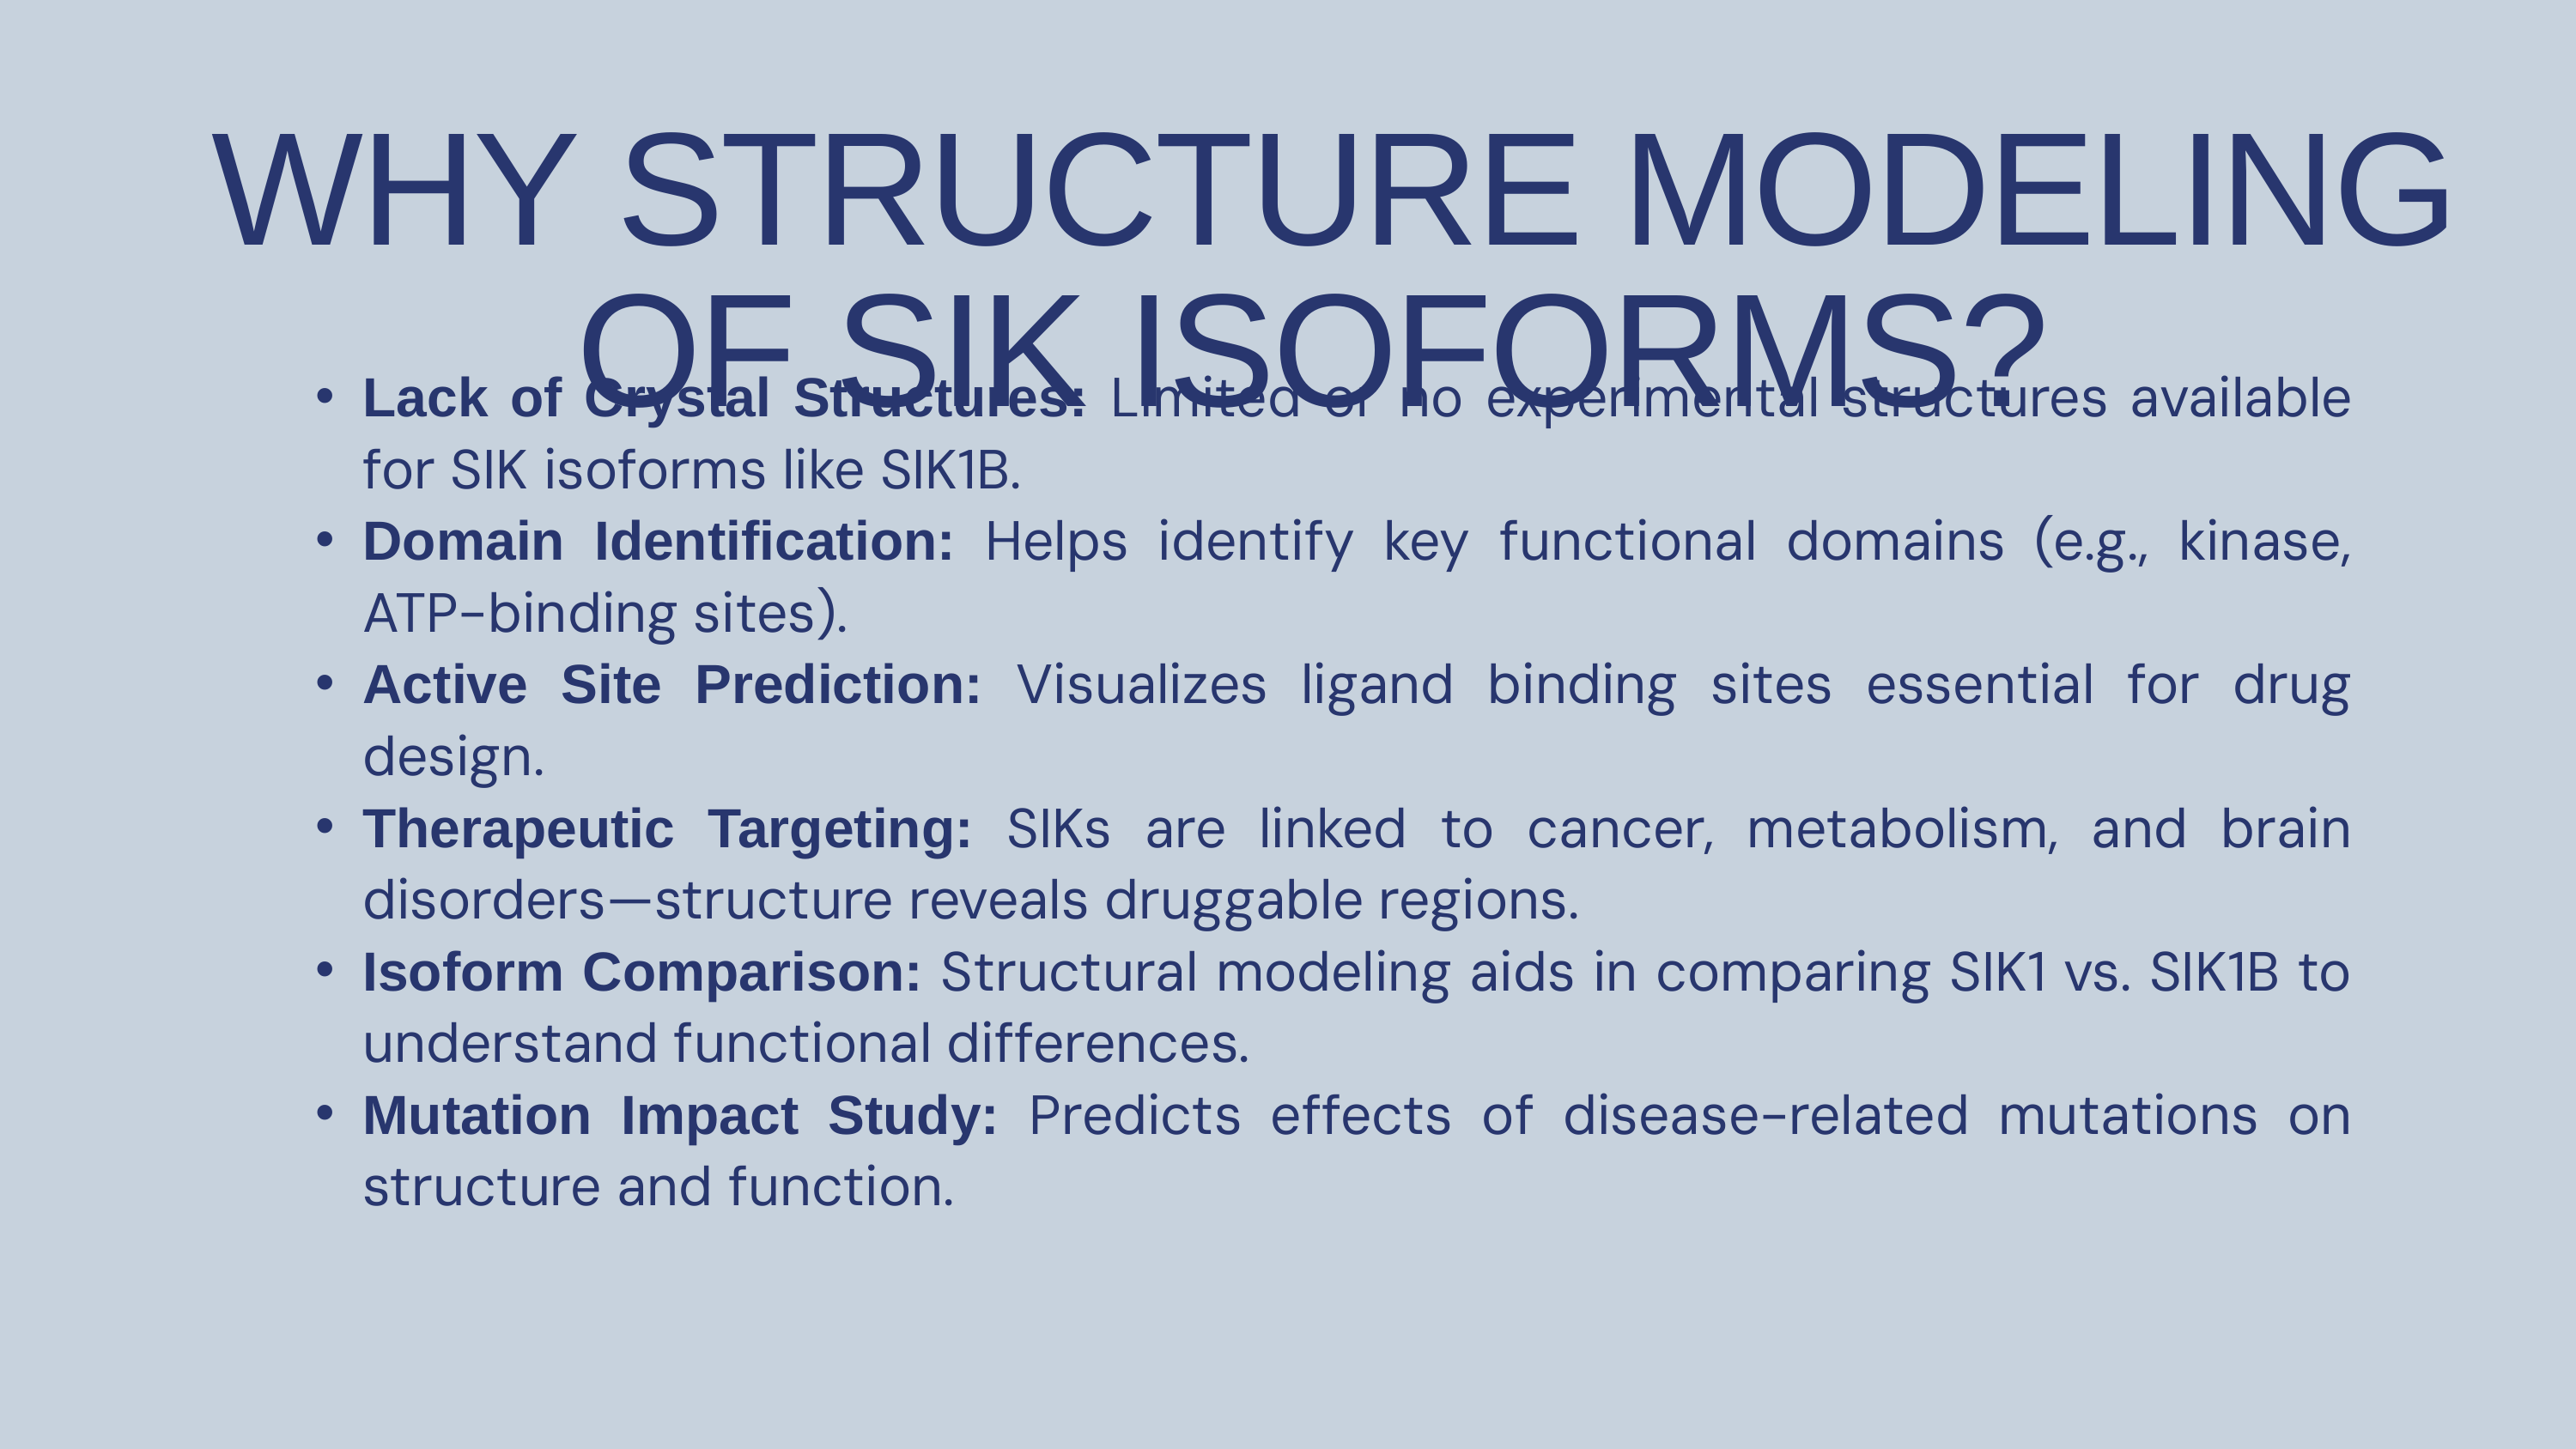

WHY STRUCTURE MODELING OF SIK ISOFORMS?
Lack of Crystal Structures: Limited or no experimental structures available for SIK isoforms like SIK1B.
Domain Identification: Helps identify key functional domains (e.g., kinase, ATP-binding sites).
Active Site Prediction: Visualizes ligand binding sites essential for drug design.
Therapeutic Targeting: SIKs are linked to cancer, metabolism, and brain disorders—structure reveals druggable regions.
Isoform Comparison: Structural modeling aids in comparing SIK1 vs. SIK1B to understand functional differences.
Mutation Impact Study: Predicts effects of disease-related mutations on structure and function.